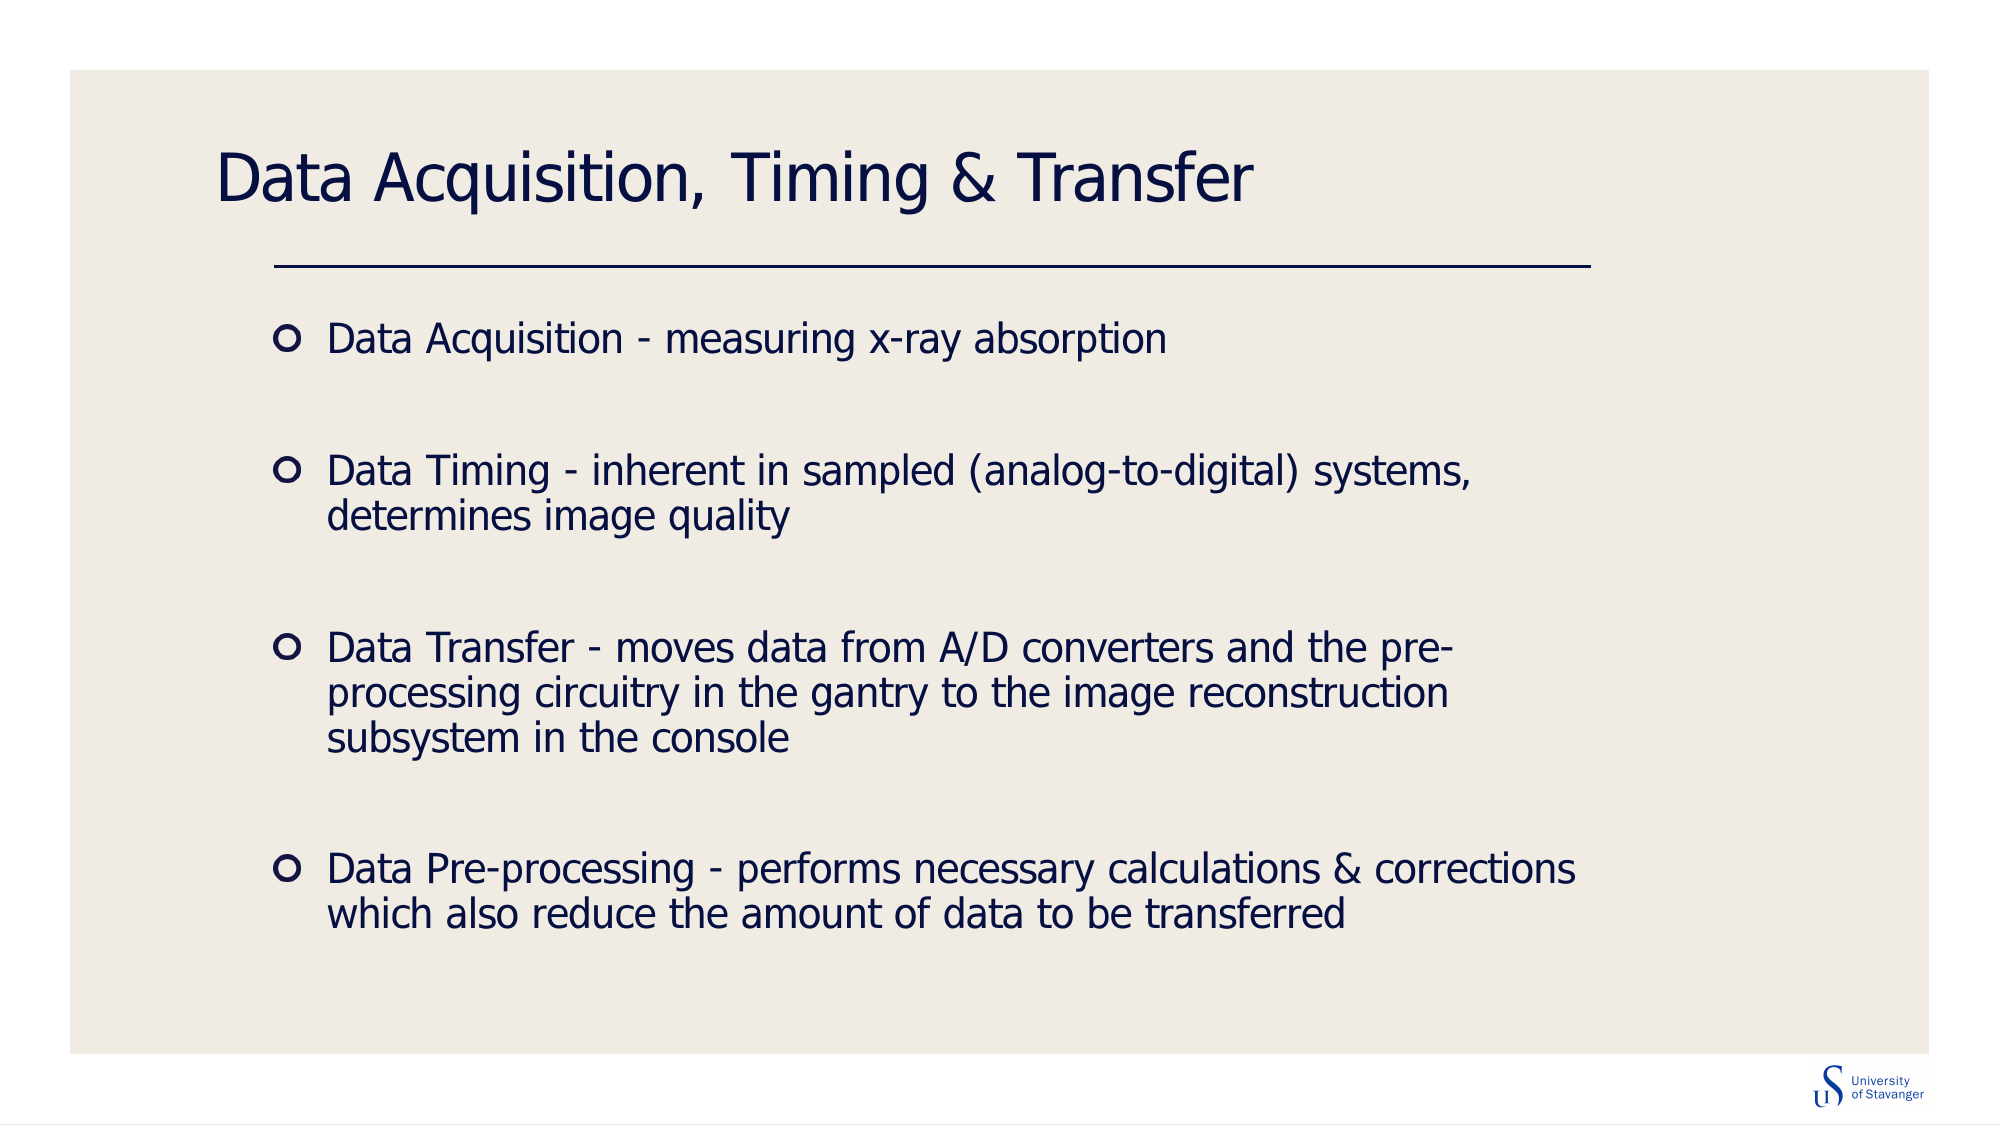

# Data Acquisition, Timing & Transfer
Data Acquisition - measuring x-ray absorption

Data Timing - inherent in sampled (analog-to-digital) systems, determines image quality

Data Transfer - moves data from A/D converters and the pre-processing circuitry in the gantry to the image reconstruction subsystem in the console

Data Pre-processing - performs necessary calculations & corrections which also reduce the amount of data to be transferred